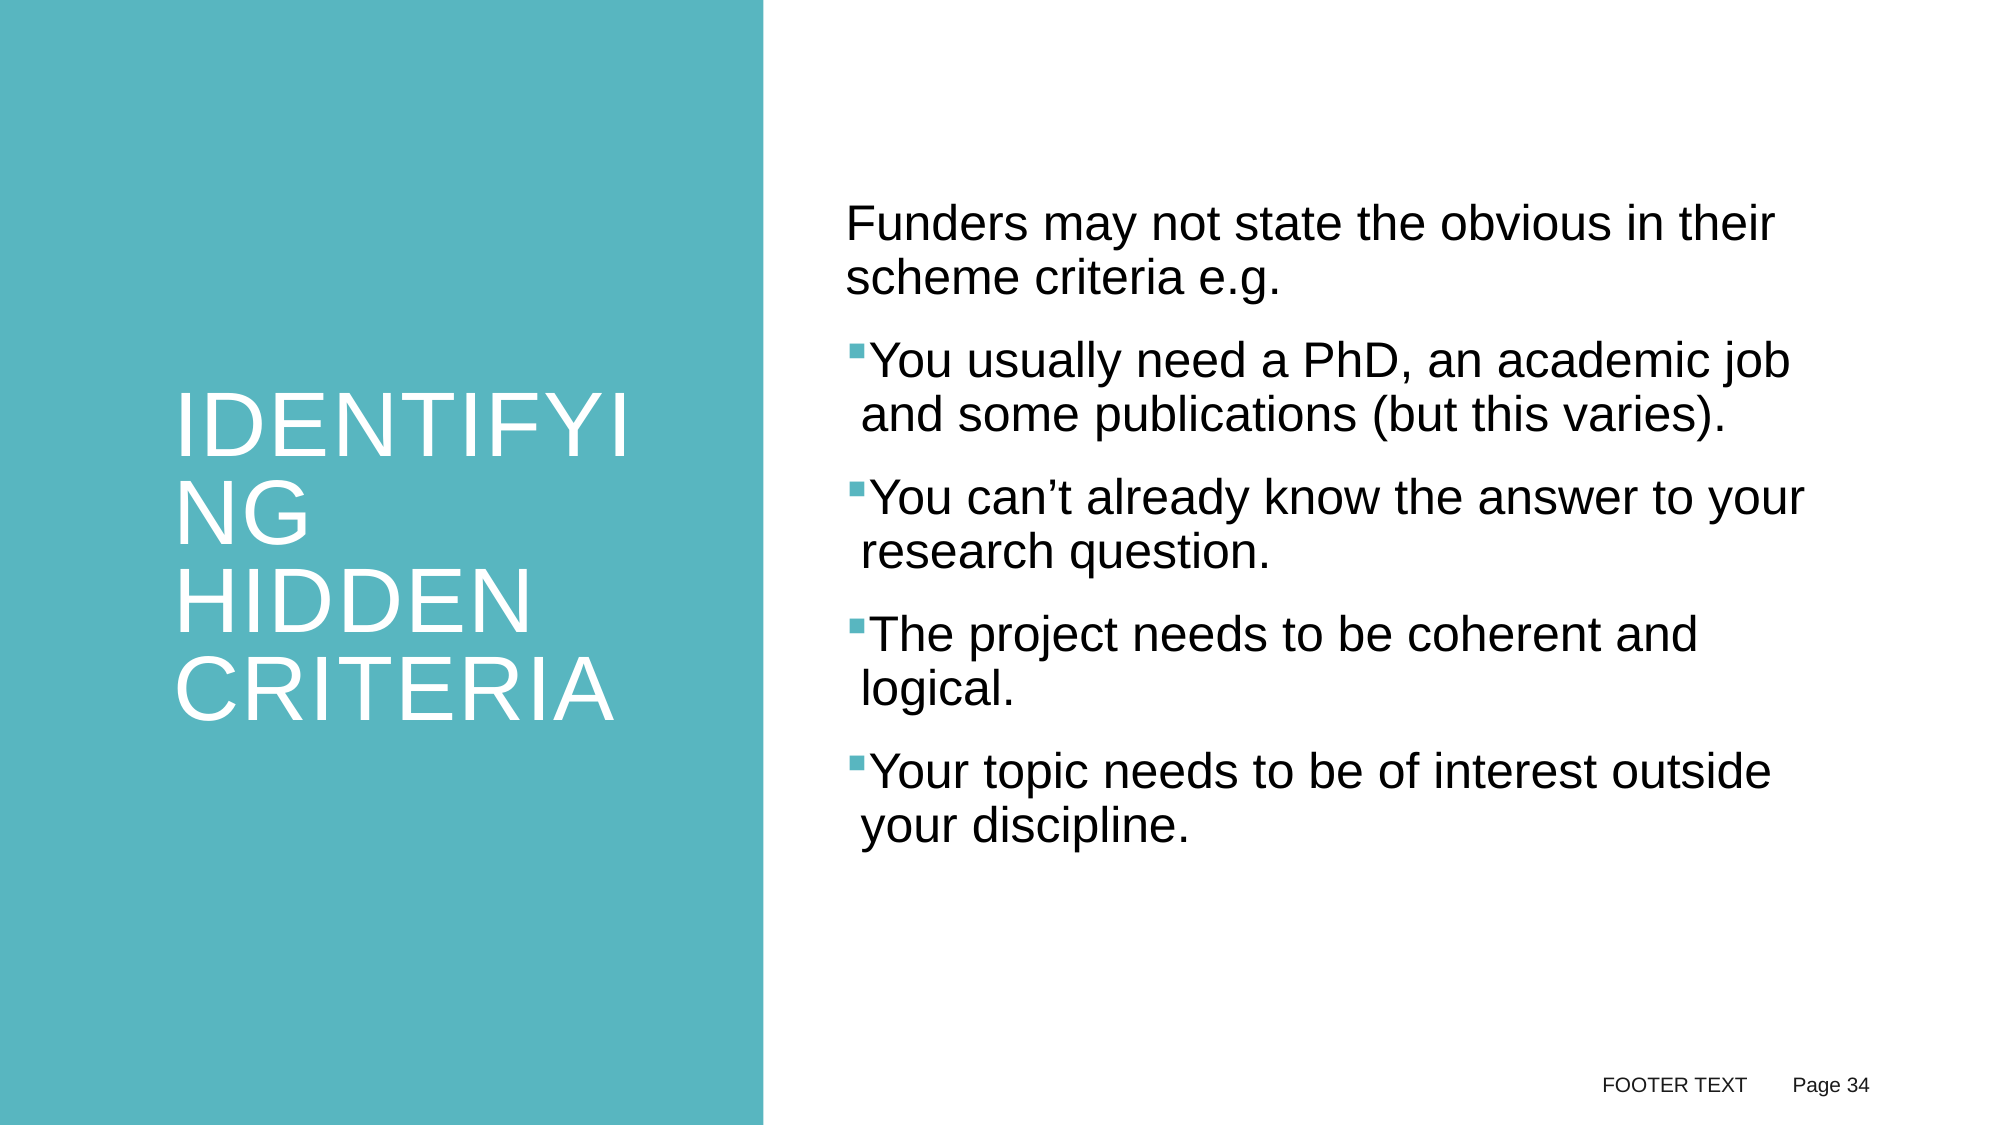

# IDENTIFYING HIDDEN CRITERIA
Funders may not state the obvious in their scheme criteria e.g.
You usually need a PhD, an academic job and some publications (but this varies).
You can’t already know the answer to your research question.
The project needs to be coherent and logical.
Your topic needs to be of interest outside your discipline.

Footer text
Page 34